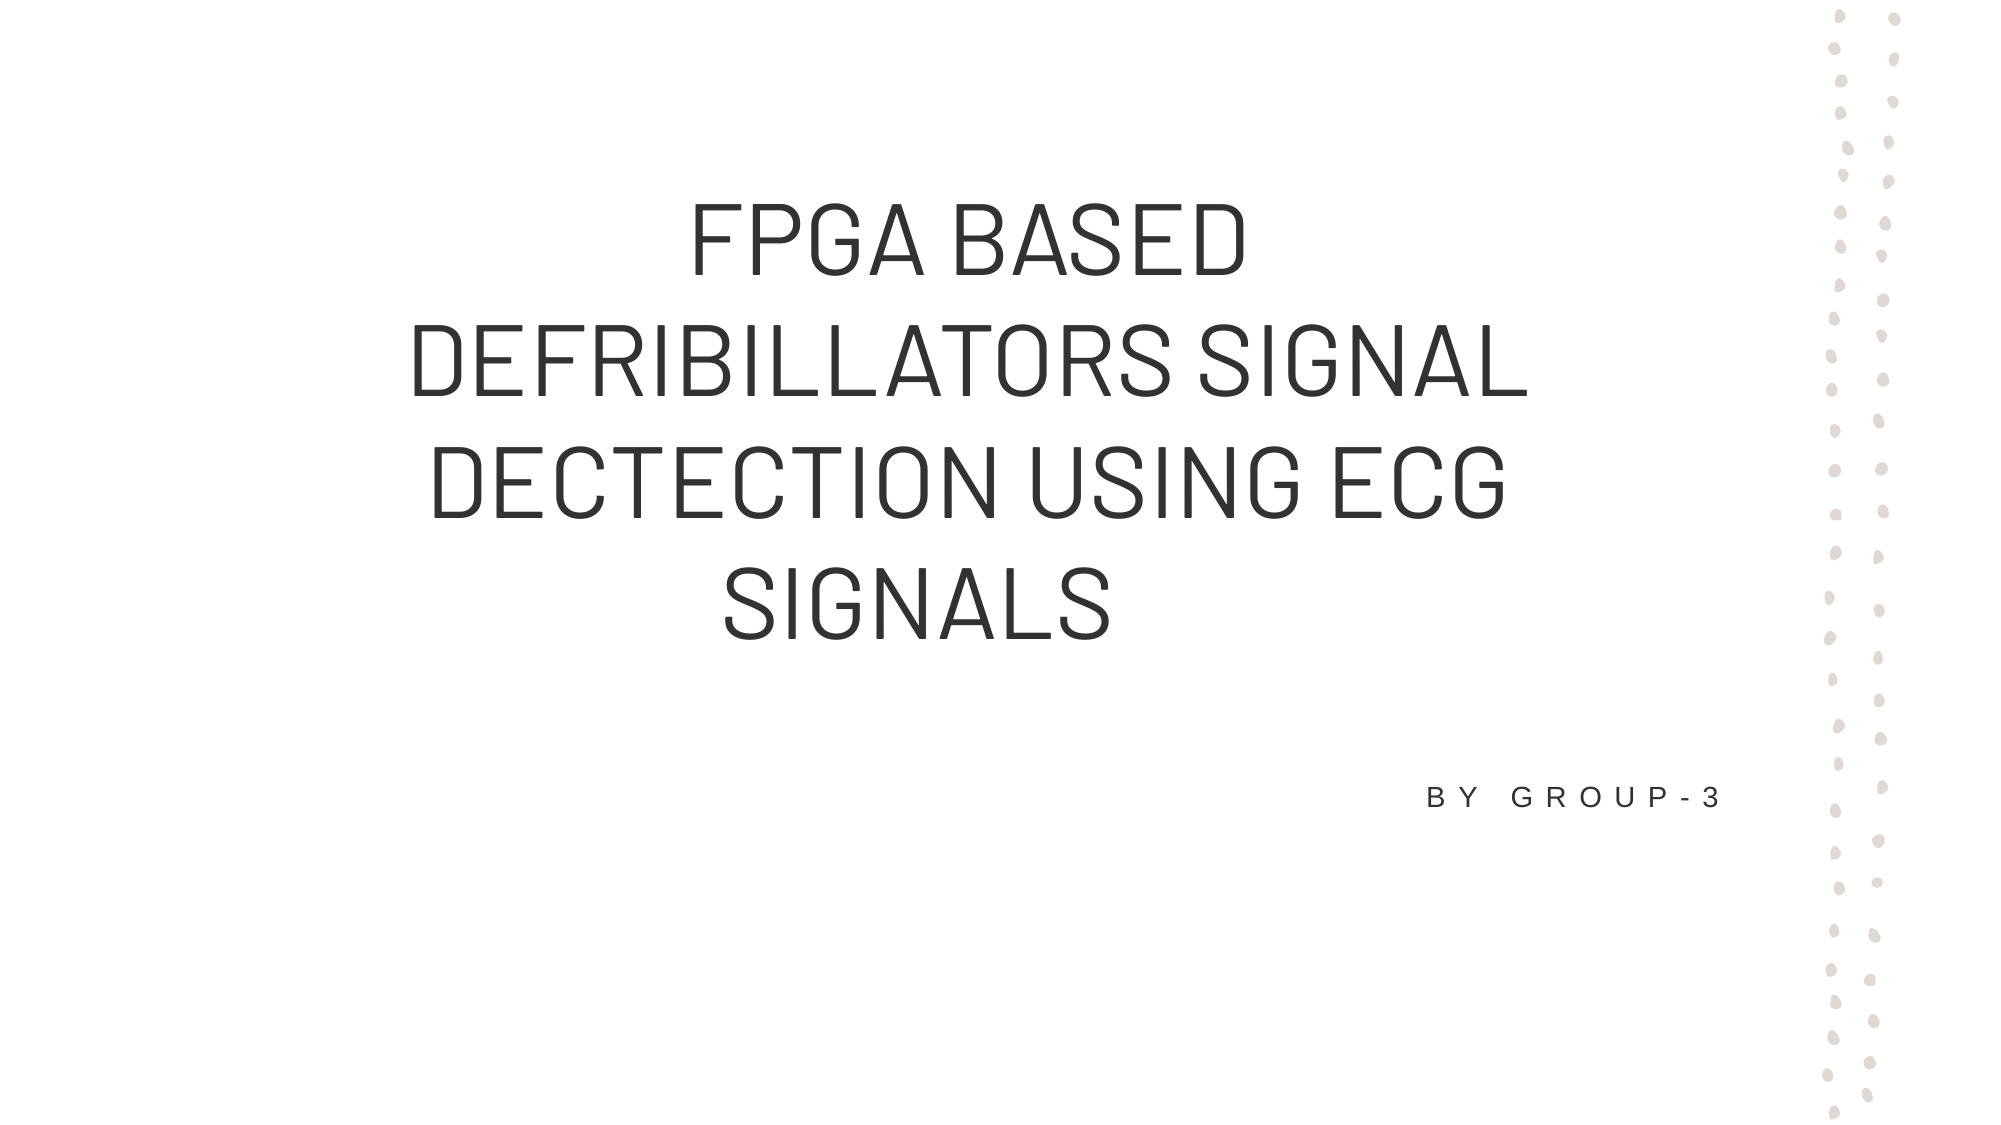

# FPGA BASED DEFRIBILLATORS SIGNAL DECTECTION USING ECG SIGNALS
By Group-3